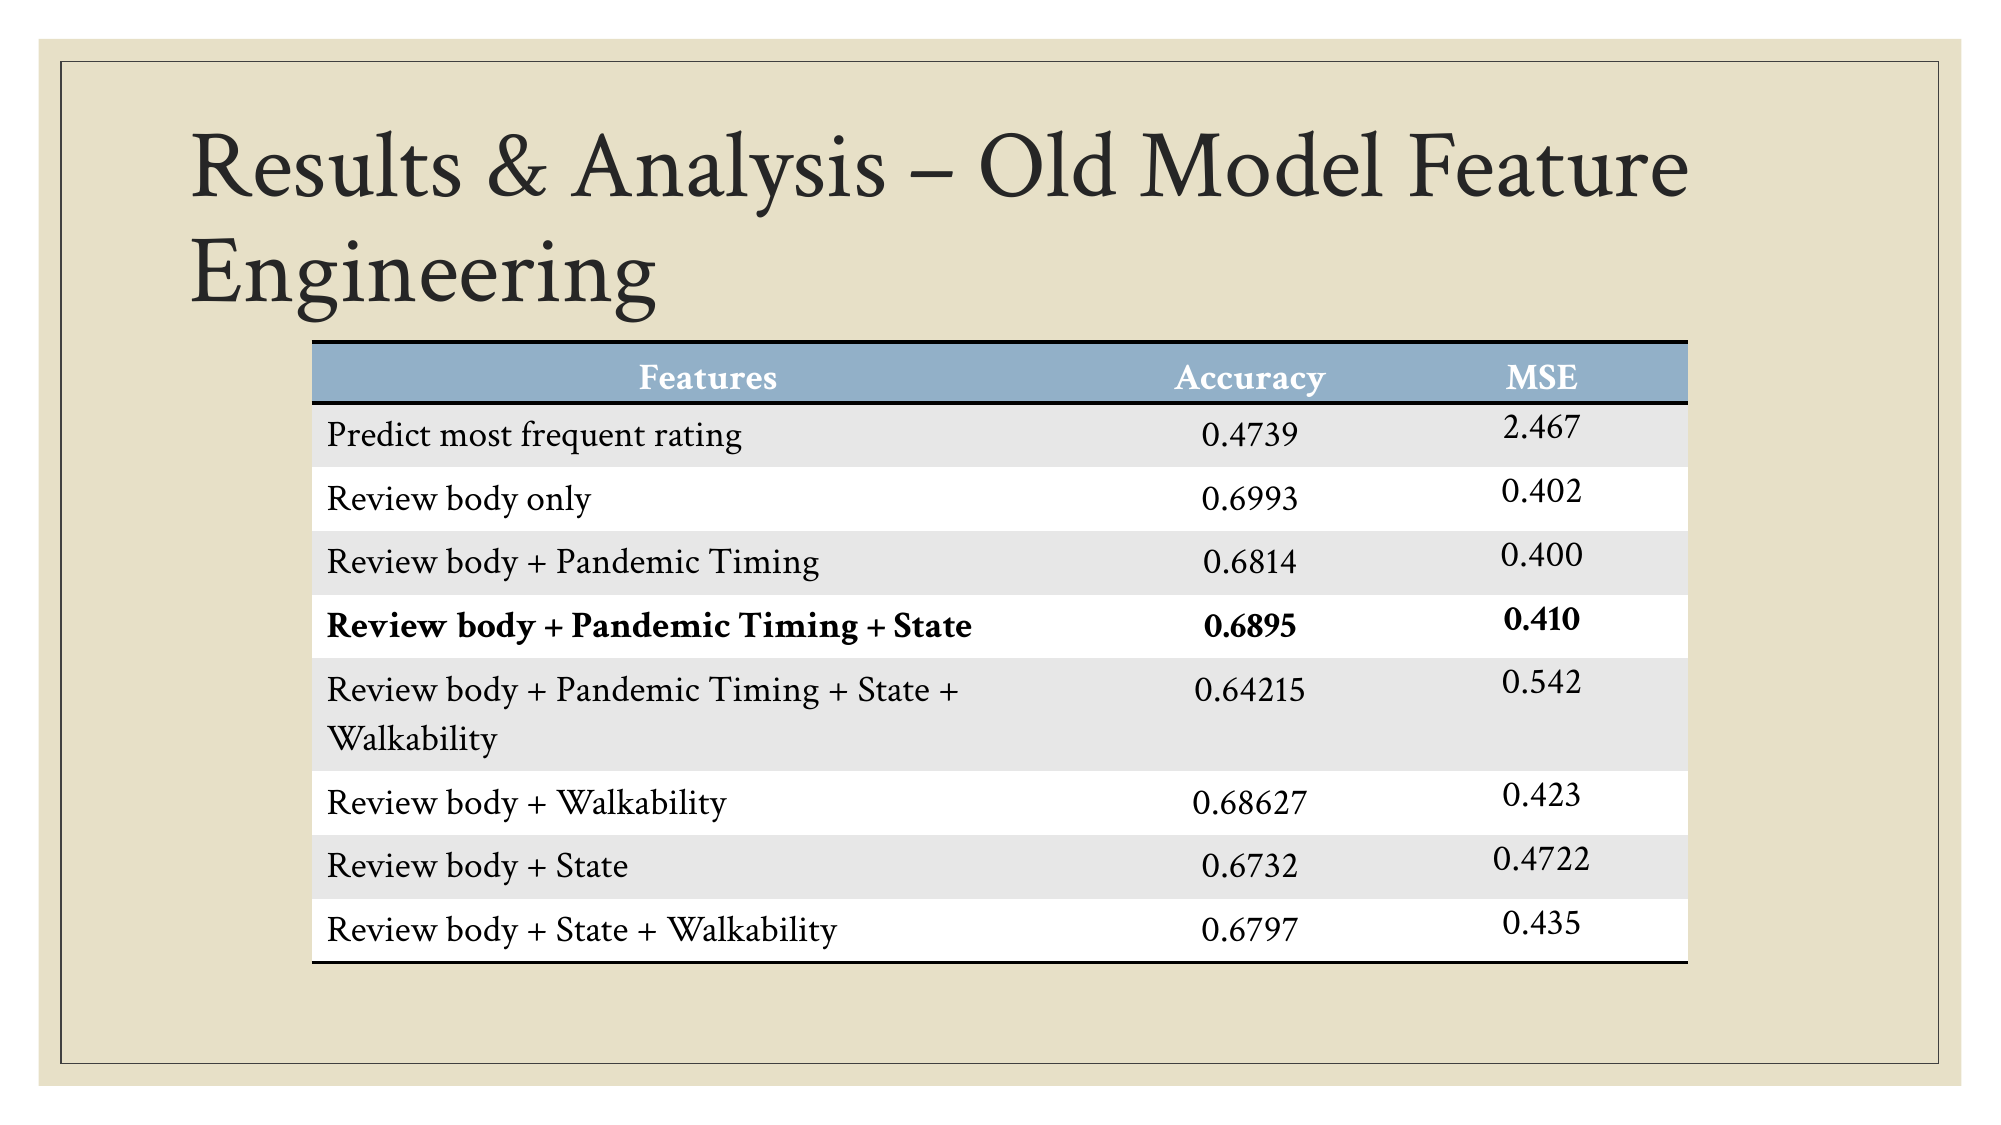

# Results & Analysis – Old Model Feature Engineering
| Features | Accuracy | MSE |
| --- | --- | --- |
| Predict most frequent rating | 0.4739 | 2.467 |
| Review body only | 0.6993 | 0.402 |
| Review body + Pandemic Timing | 0.6814 | 0.400 |
| Review body + Pandemic Timing + State | 0.6895 | 0.410 |
| Review body + Pandemic Timing + State + Walkability | 0.64215 | 0.542 |
| Review body + Walkability | 0.68627 | 0.423 |
| Review body + State | 0.6732 | 0.4722 |
| Review body + State + Walkability | 0.6797 | 0.435 |